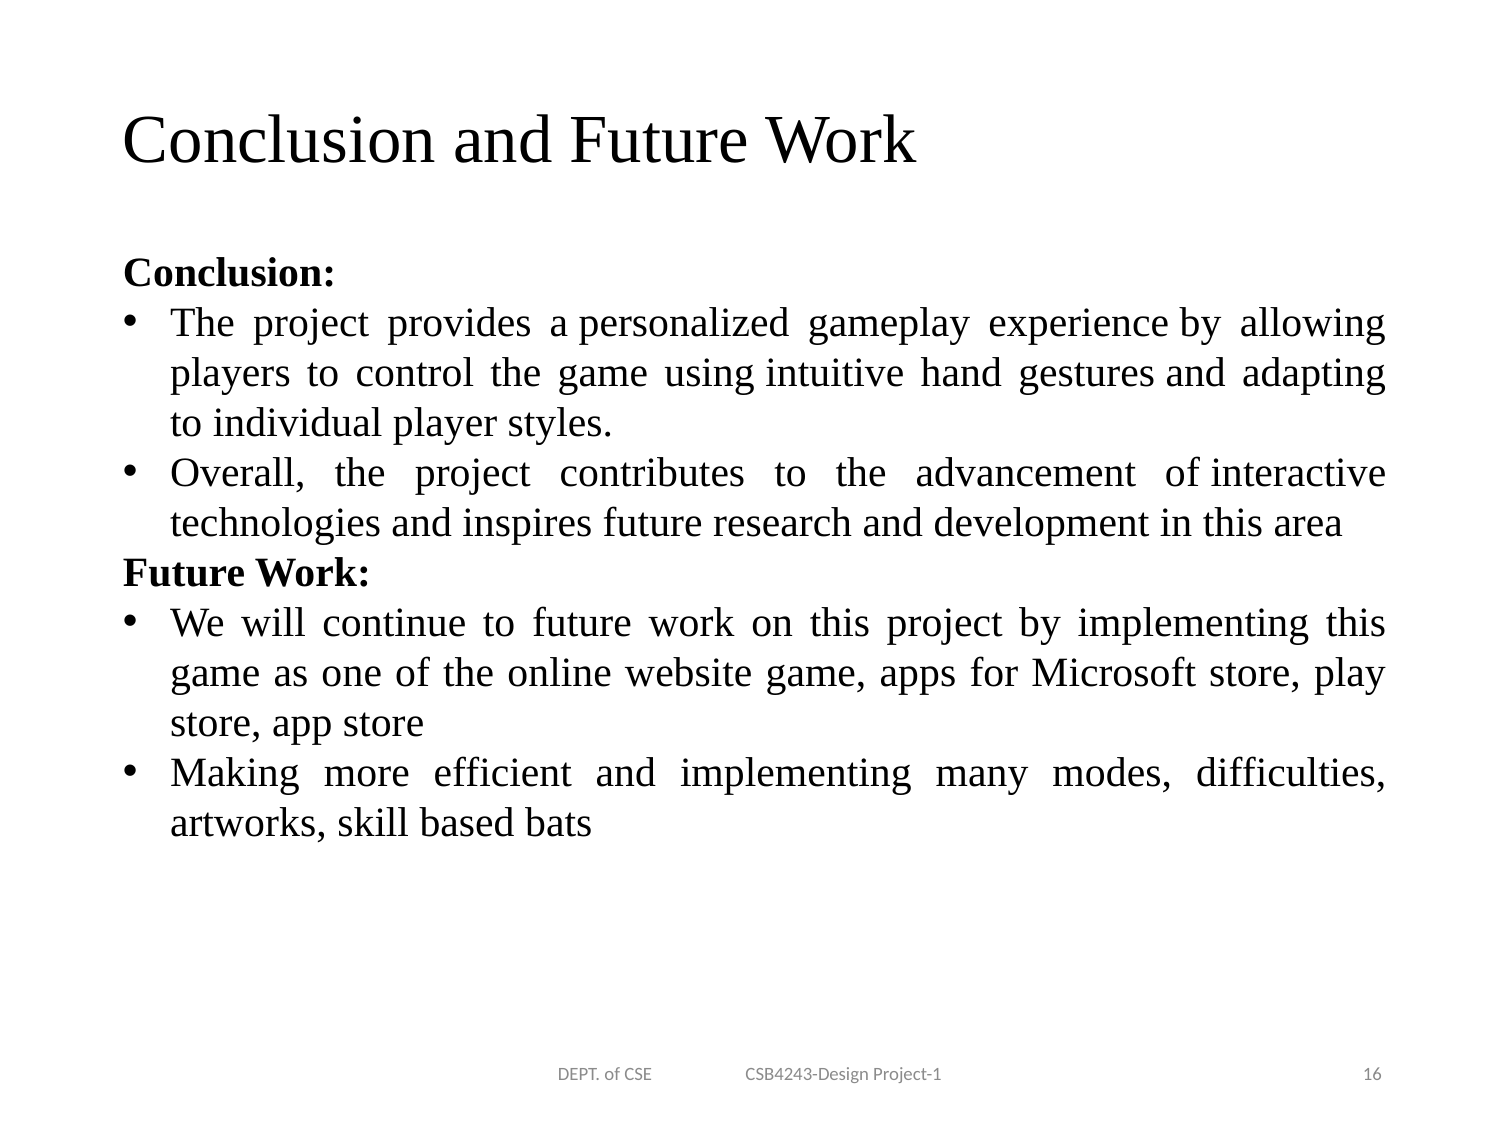

Conclusion and Future Work
Conclusion:
The project provides a personalized gameplay experience by allowing players to control the game using intuitive hand gestures and adapting to individual player styles.
Overall, the project contributes to the advancement of interactive technologies and inspires future research and development in this area
Future Work:
We will continue to future work on this project by implementing this game as one of the online website game, apps for Microsoft store, play store, app store
Making more efficient and implementing many modes, difficulties, artworks, skill based bats

DEPT. of CSE                      CSB4243-Design Project-1
16